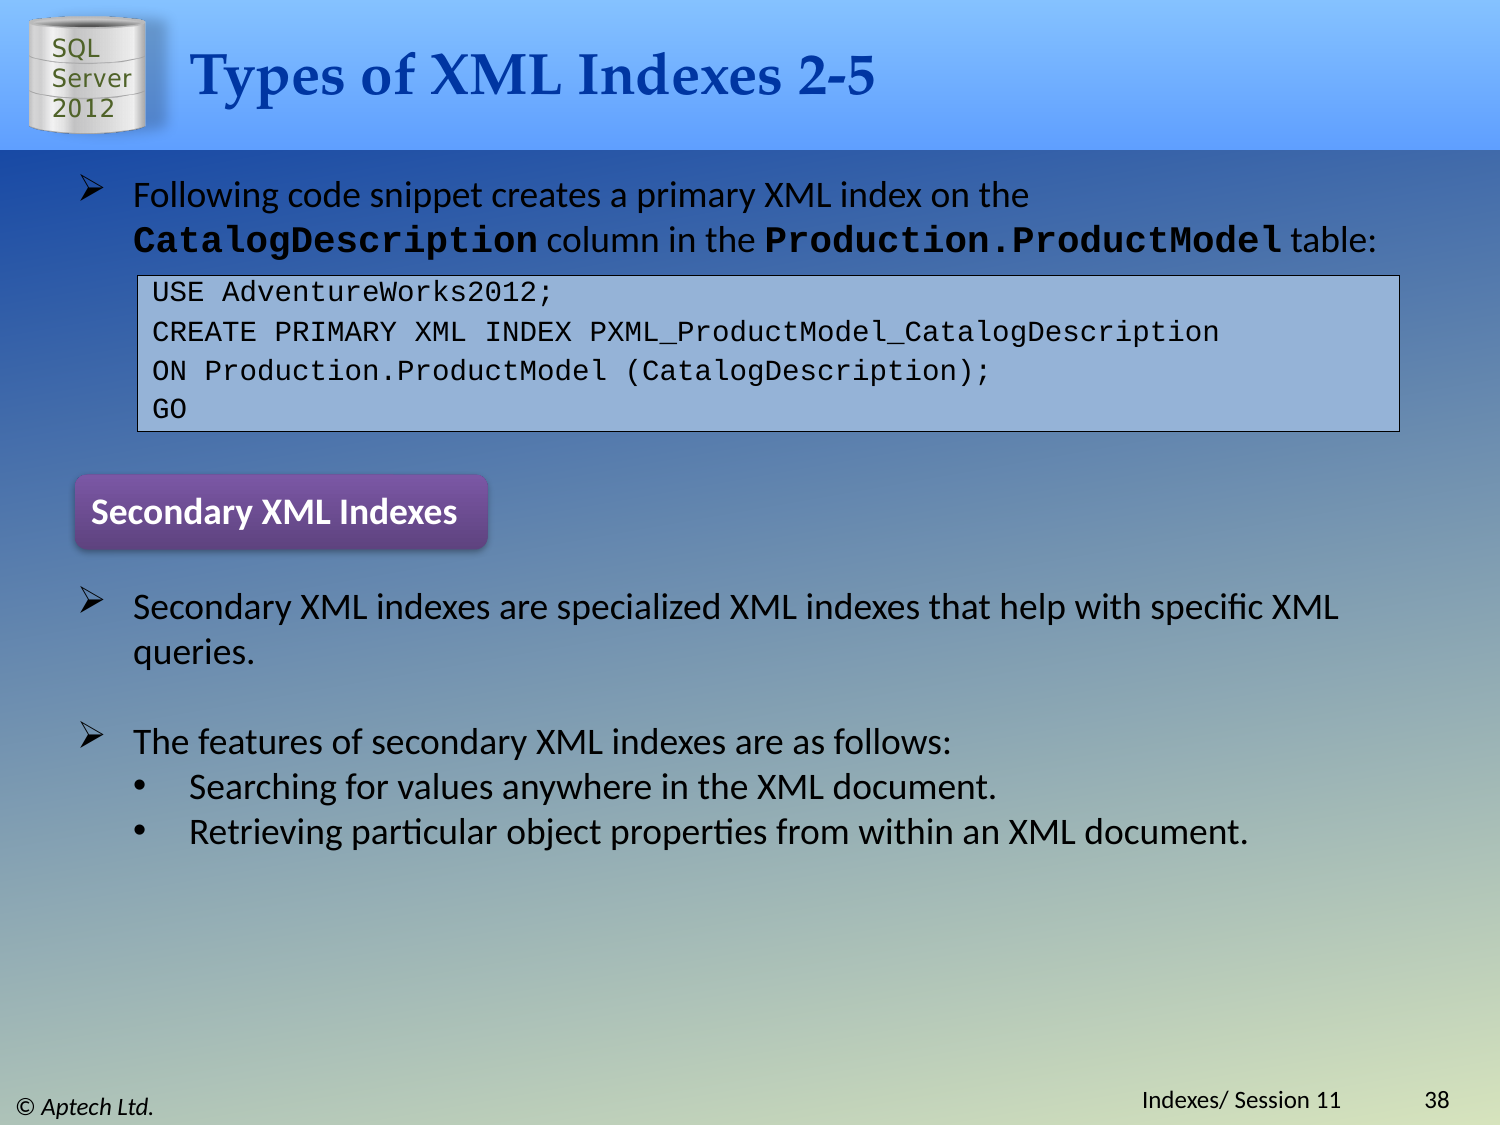

# Types of XML Indexes 2-5
Following code snippet creates a primary XML index on the CatalogDescription column in the Production.ProductModel table:
USE AdventureWorks2012;
CREATE PRIMARY XML INDEX PXML_ProductModel_CatalogDescription
ON Production.ProductModel (CatalogDescription);
GO

Secondary XML Indexes
Secondary XML indexes are specialized XML indexes that help with specific XML queries.

The features of secondary XML indexes are as follows:
Searching for values anywhere in the XML document.
Retrieving particular object properties from within an XML document.
Indexes/ Session 11
38